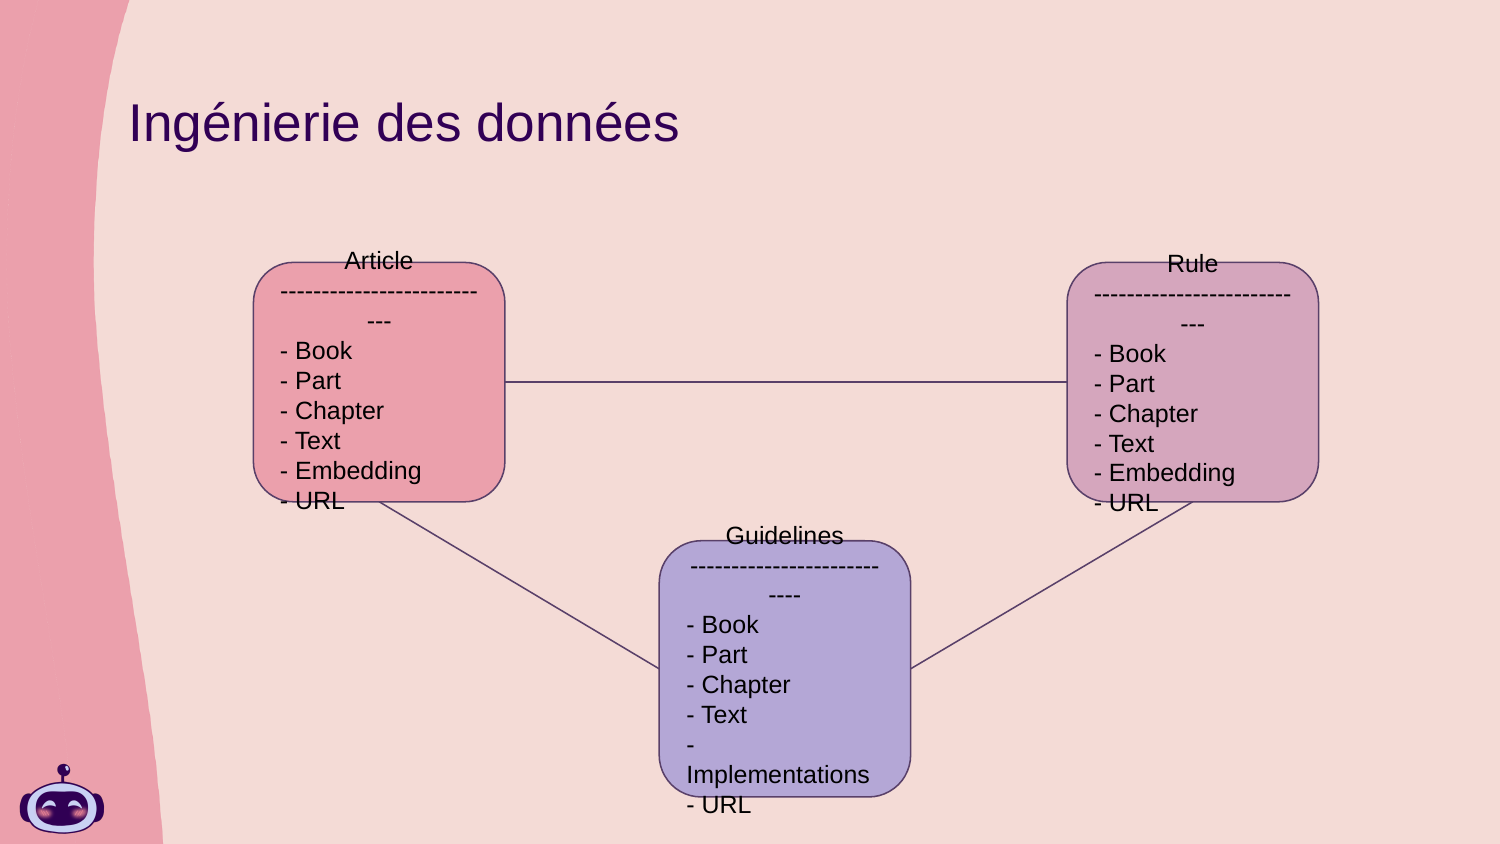

# Ingénierie des données

Article
---------------------------
- Book
- Part
- Chapter
- Text
- Embedding
- URL

Rule
---------------------------
- Book
- Part
- Chapter
- Text
- Embedding
- URL
Guidelines
---------------------------
- Book
- Part
- Chapter
- Text
- Implementations
- URL